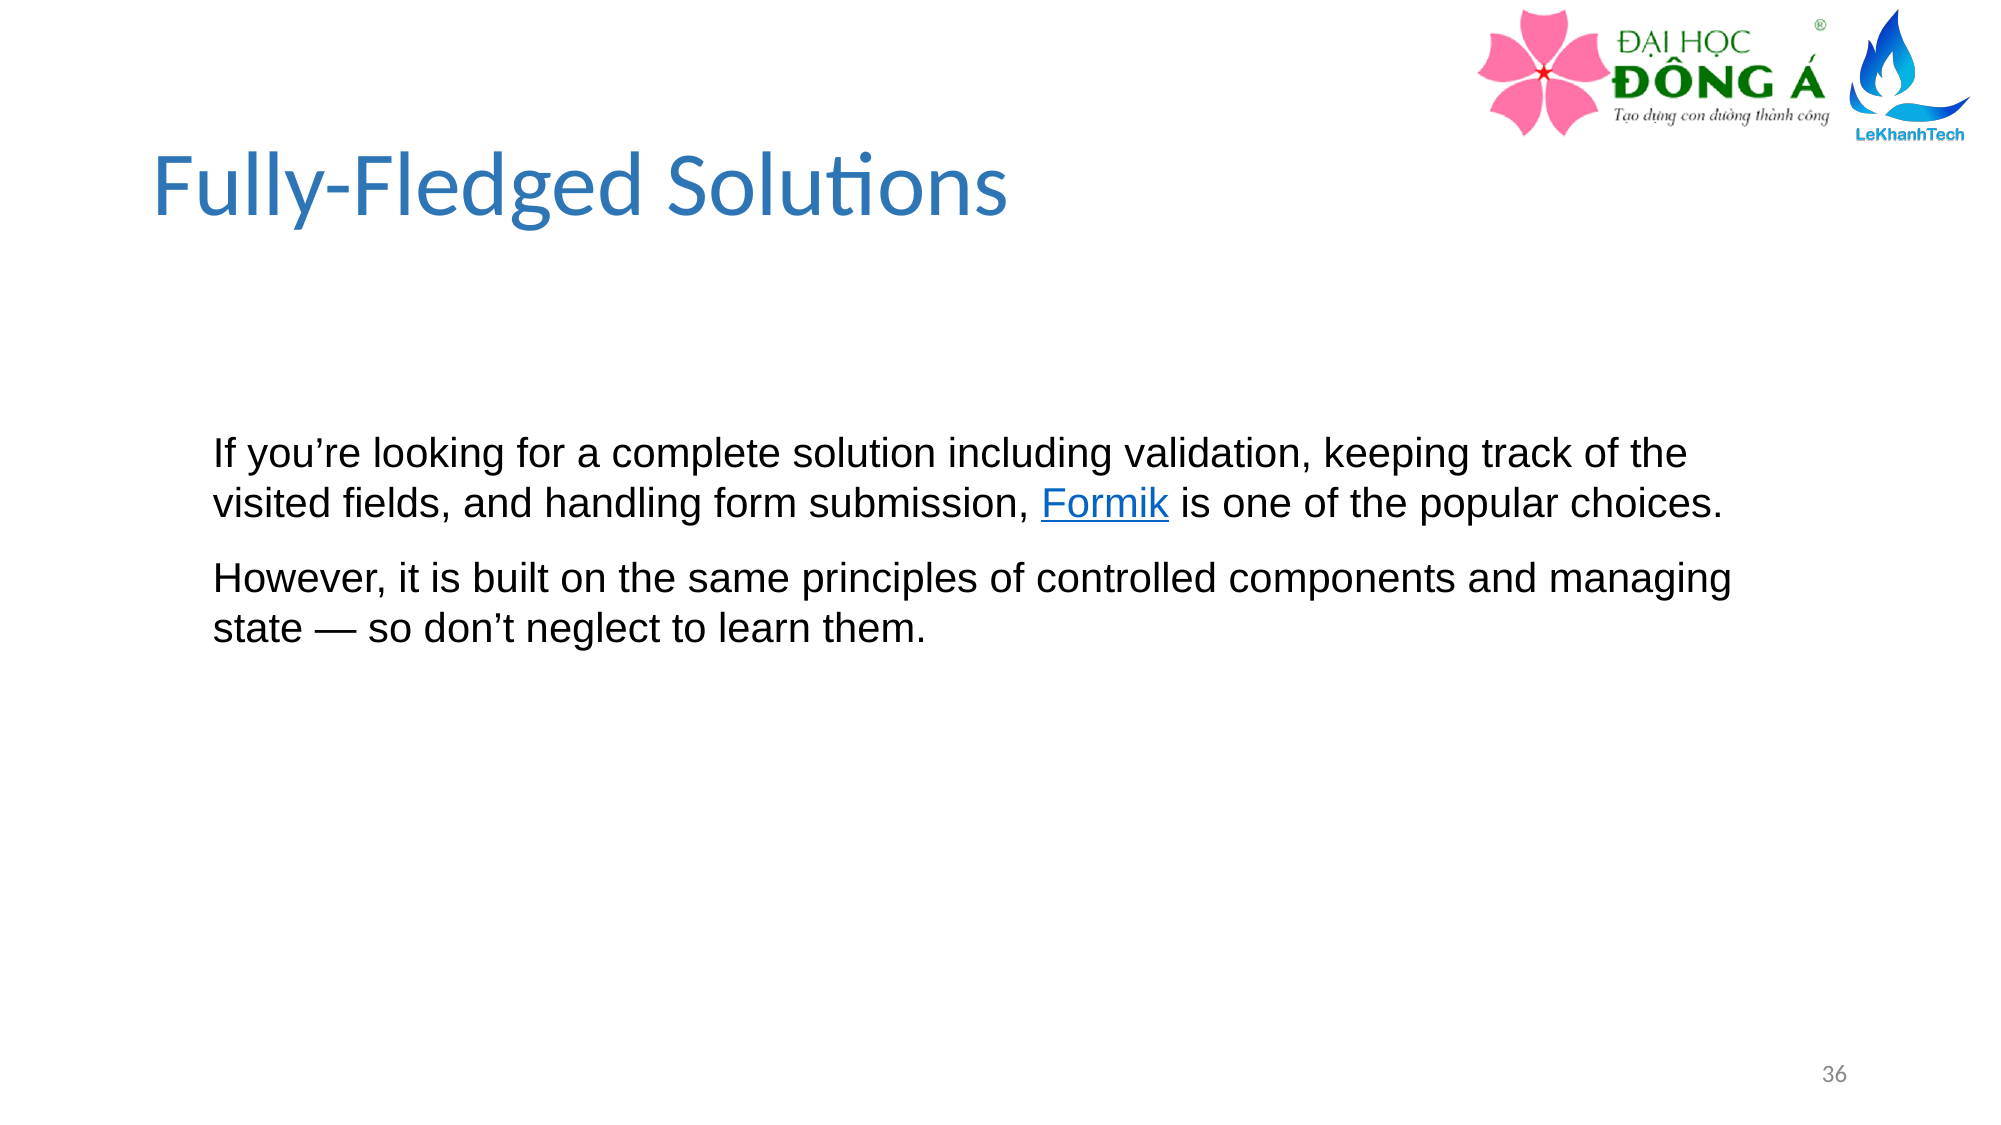

# Fully-Fledged Solutions
If you’re looking for a complete solution including validation, keeping track of the visited fields, and handling form submission, Formik is one of the popular choices.
However, it is built on the same principles of controlled components and managing state — so don’t neglect to learn them.
36